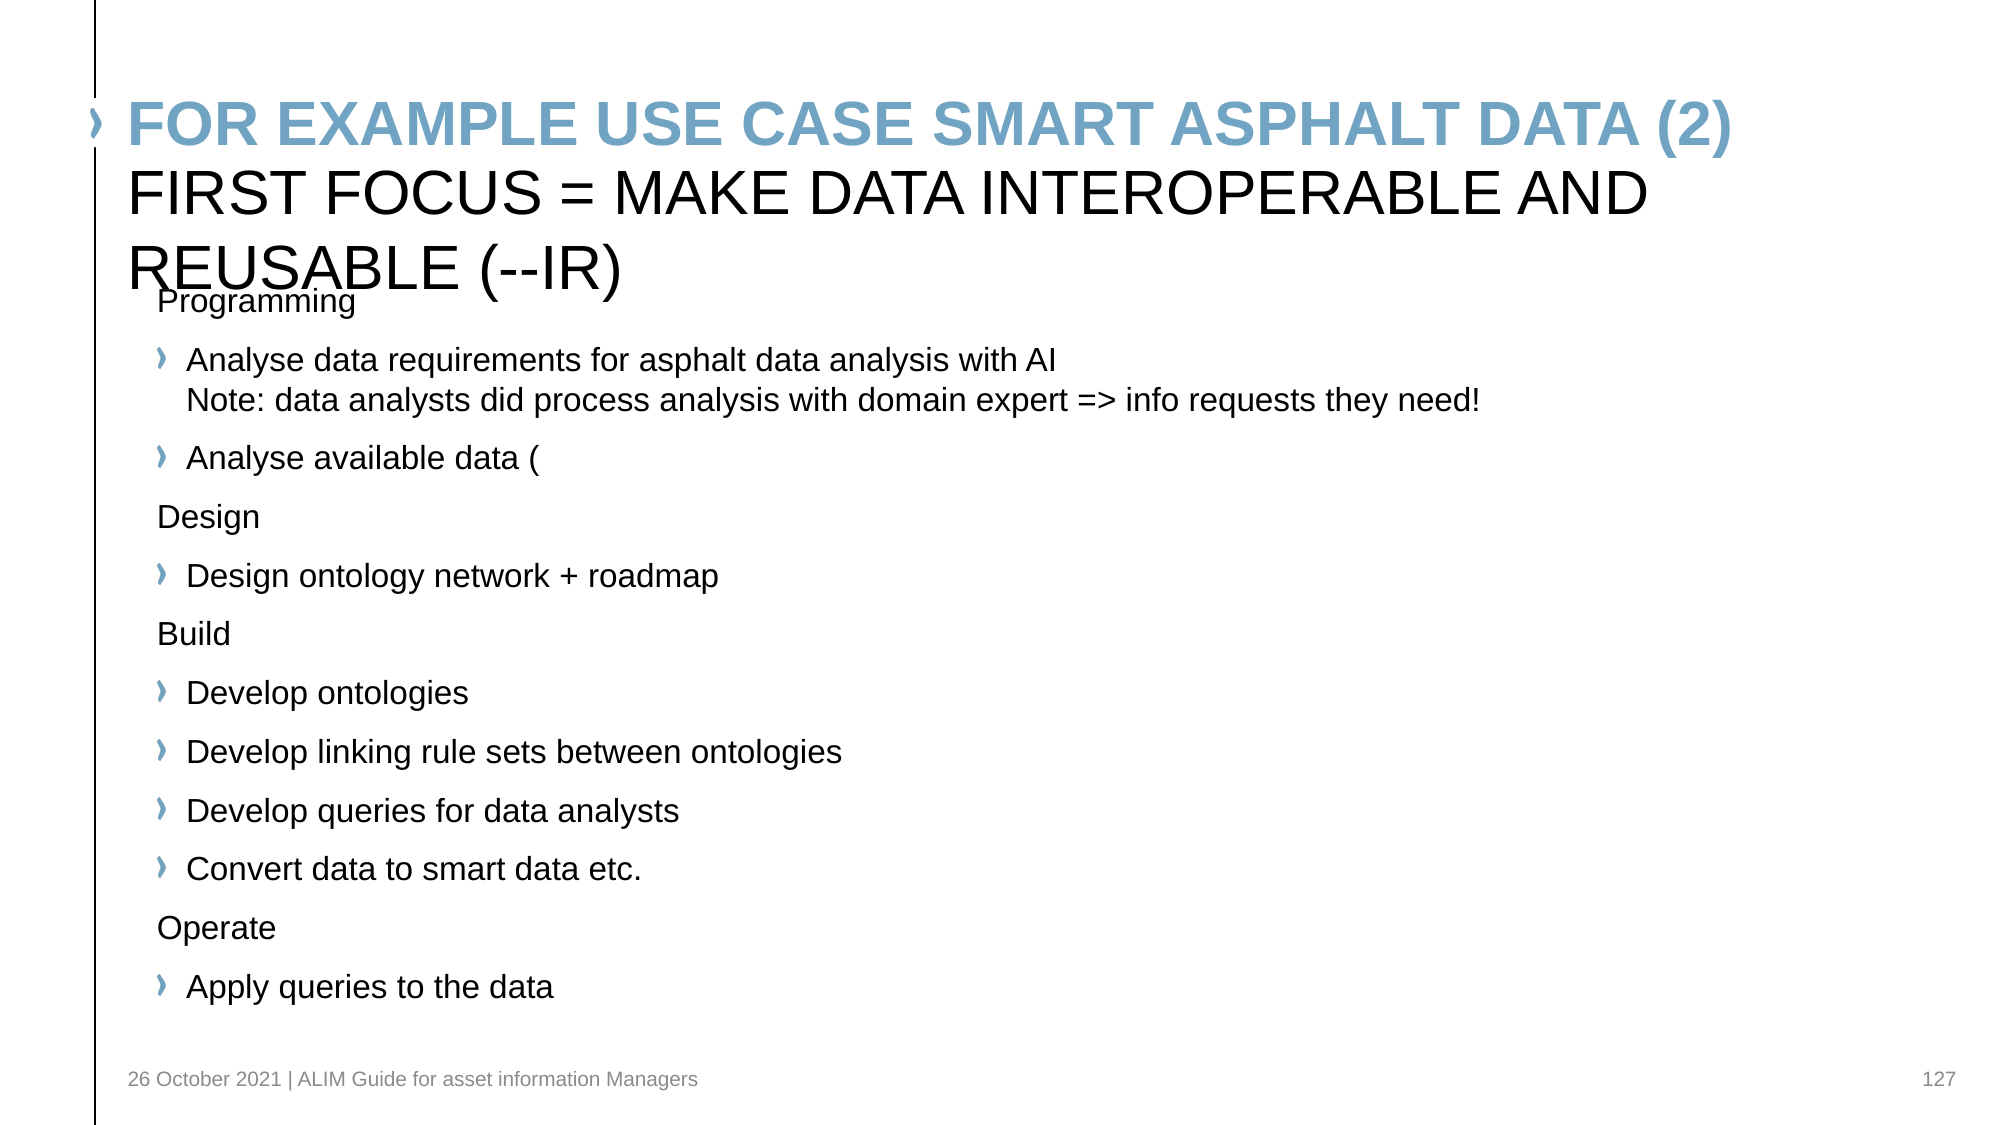

# For example use case smart asphalt data (2)
First focus = make data interoperable and reusable (--IR)
Programming
Analyse data requirements for asphalt data analysis with AI
Note: data analysts did process analysis with domain expert => info requests they need!
Analyse available data (
Design
Design ontology network + roadmap
Build
Develop ontologies
Develop linking rule sets between ontologies
Develop queries for data analysts
Convert data to smart data etc.
Operate
Apply queries to the data

26 October 2021 | ALIM Guide for asset information Managers

127